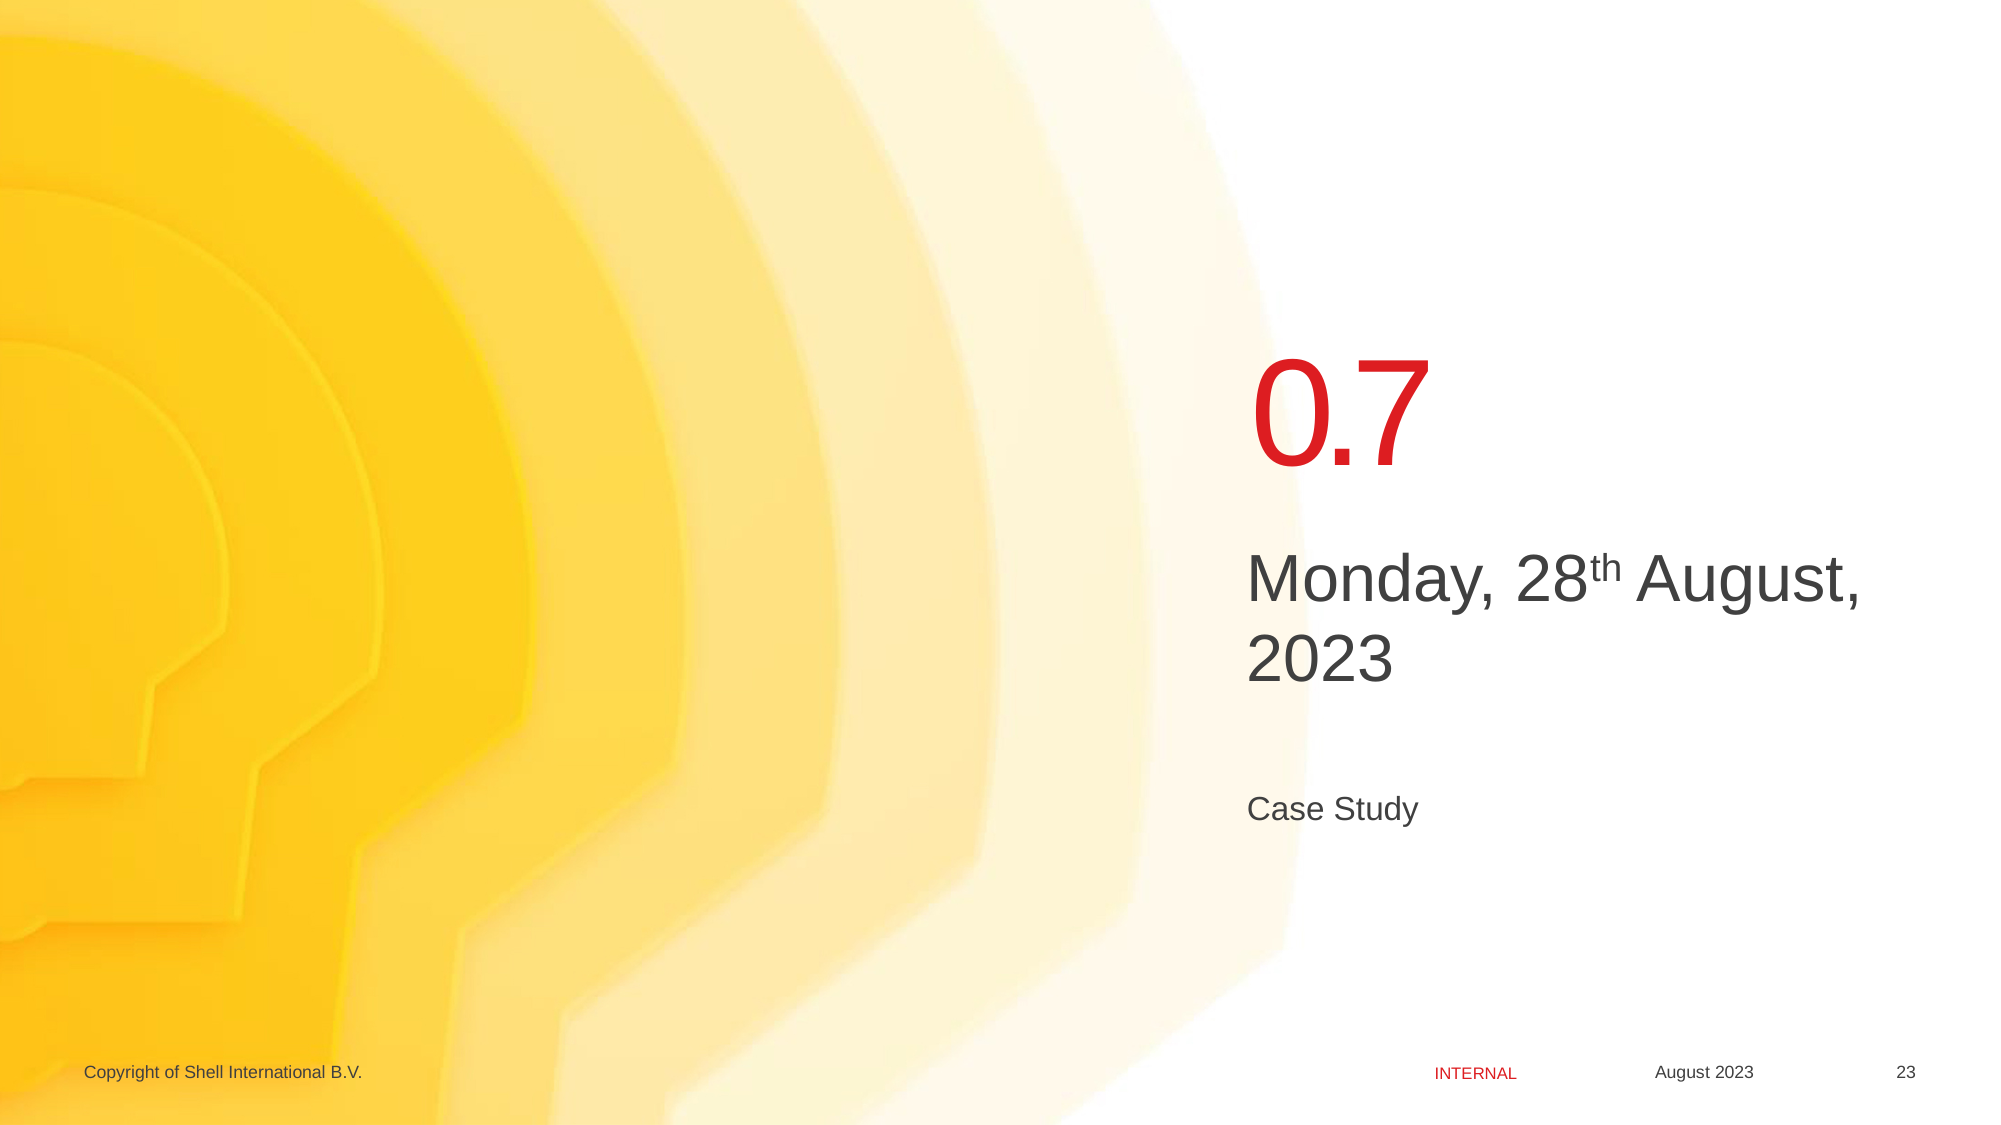

0.7
Monday, 28th August, 2023
# Case Study

23
August 2023